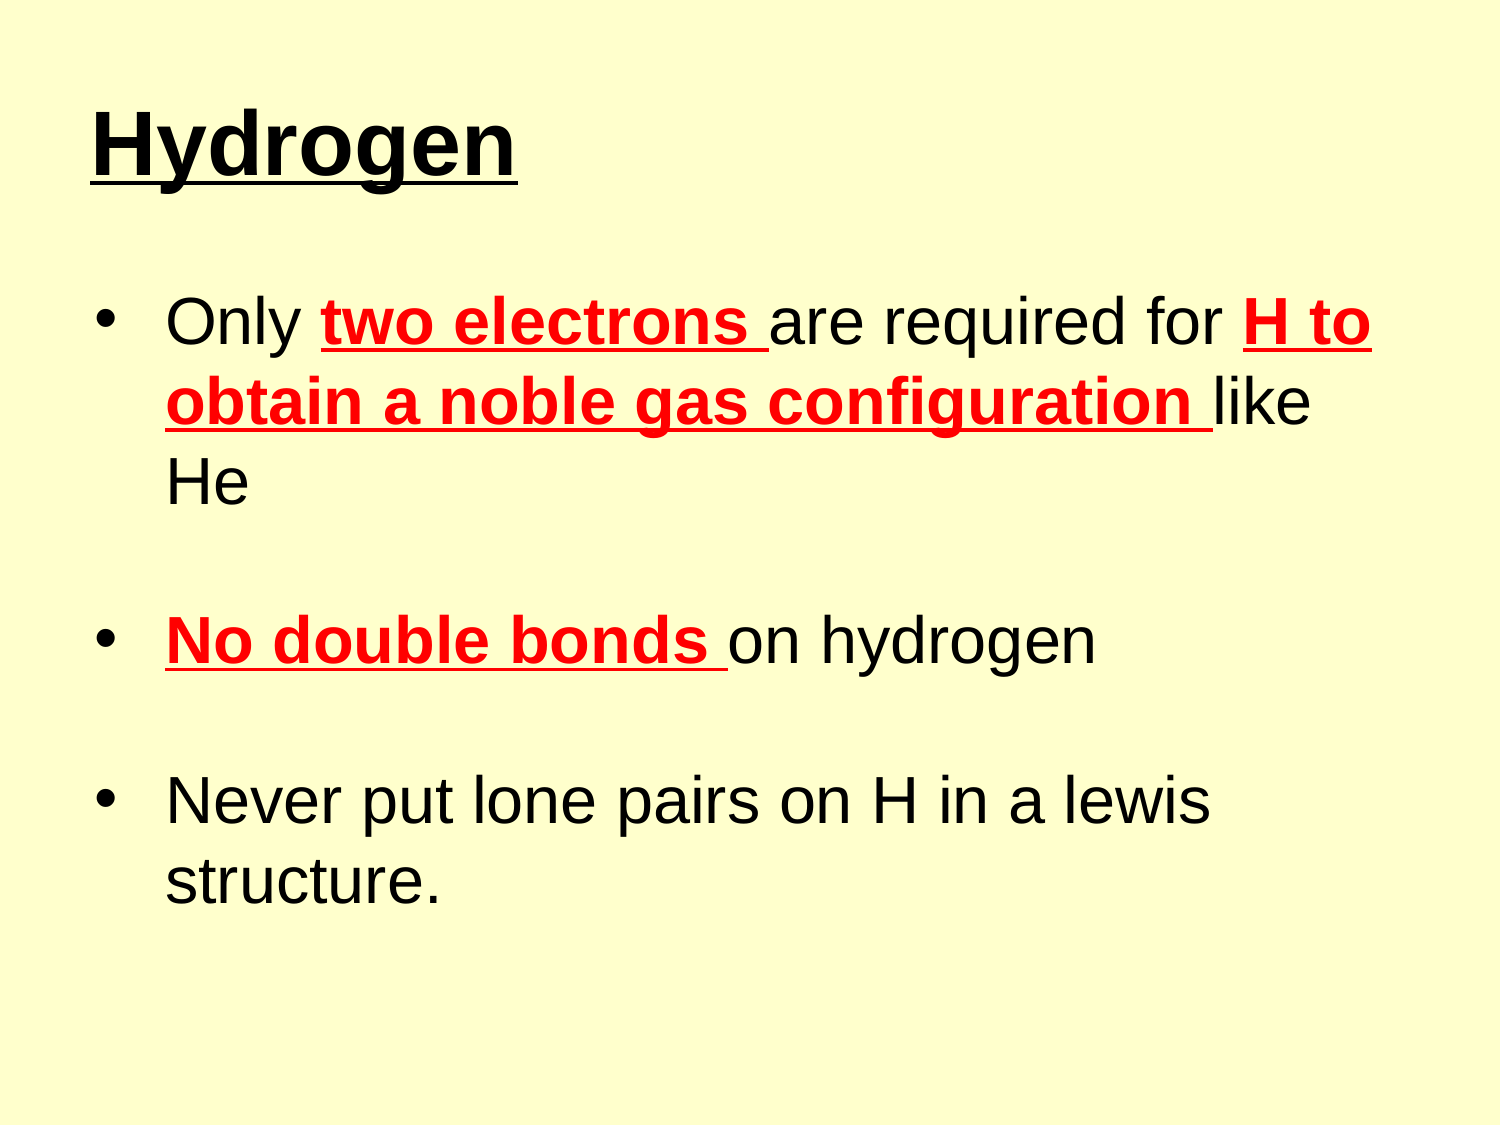

# Hydrogen
Only two electrons are required for H to obtain a noble gas configuration like He

No double bonds on hydrogen

Never put lone pairs on H in a lewis structure.